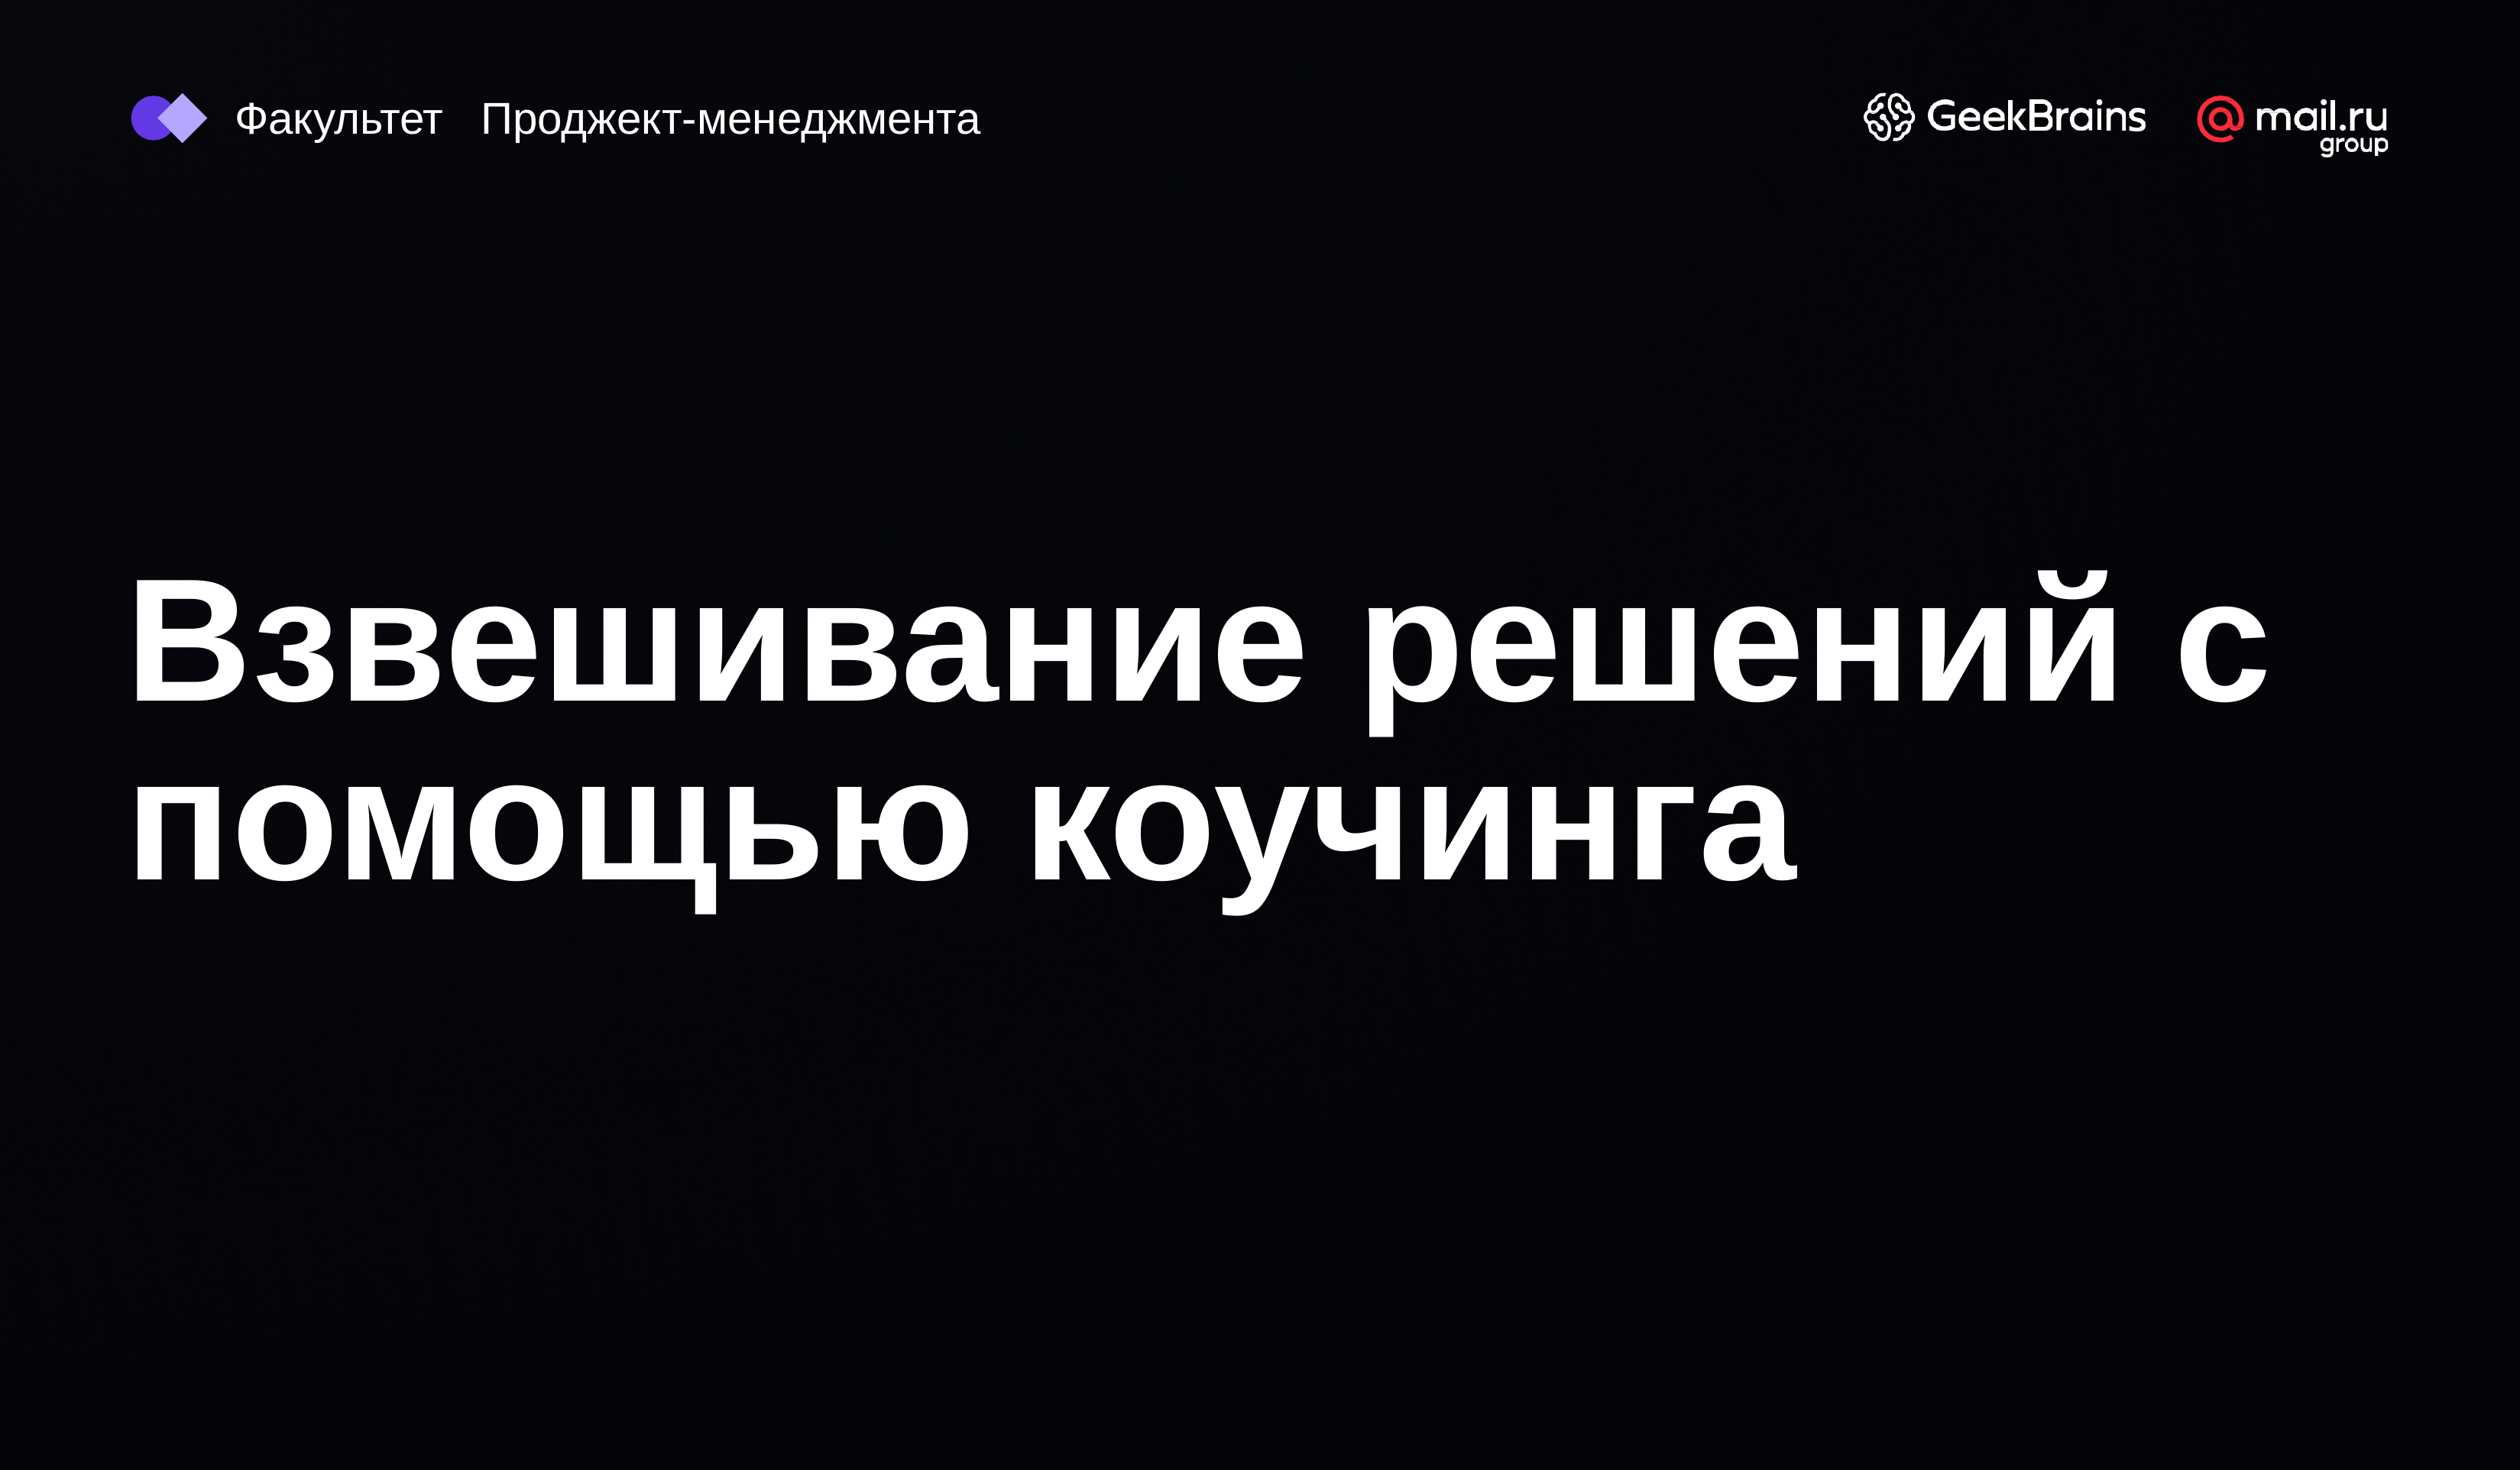

Факультет   Проджект-менеджмента

# Взвешивание решений с помощью коучинга